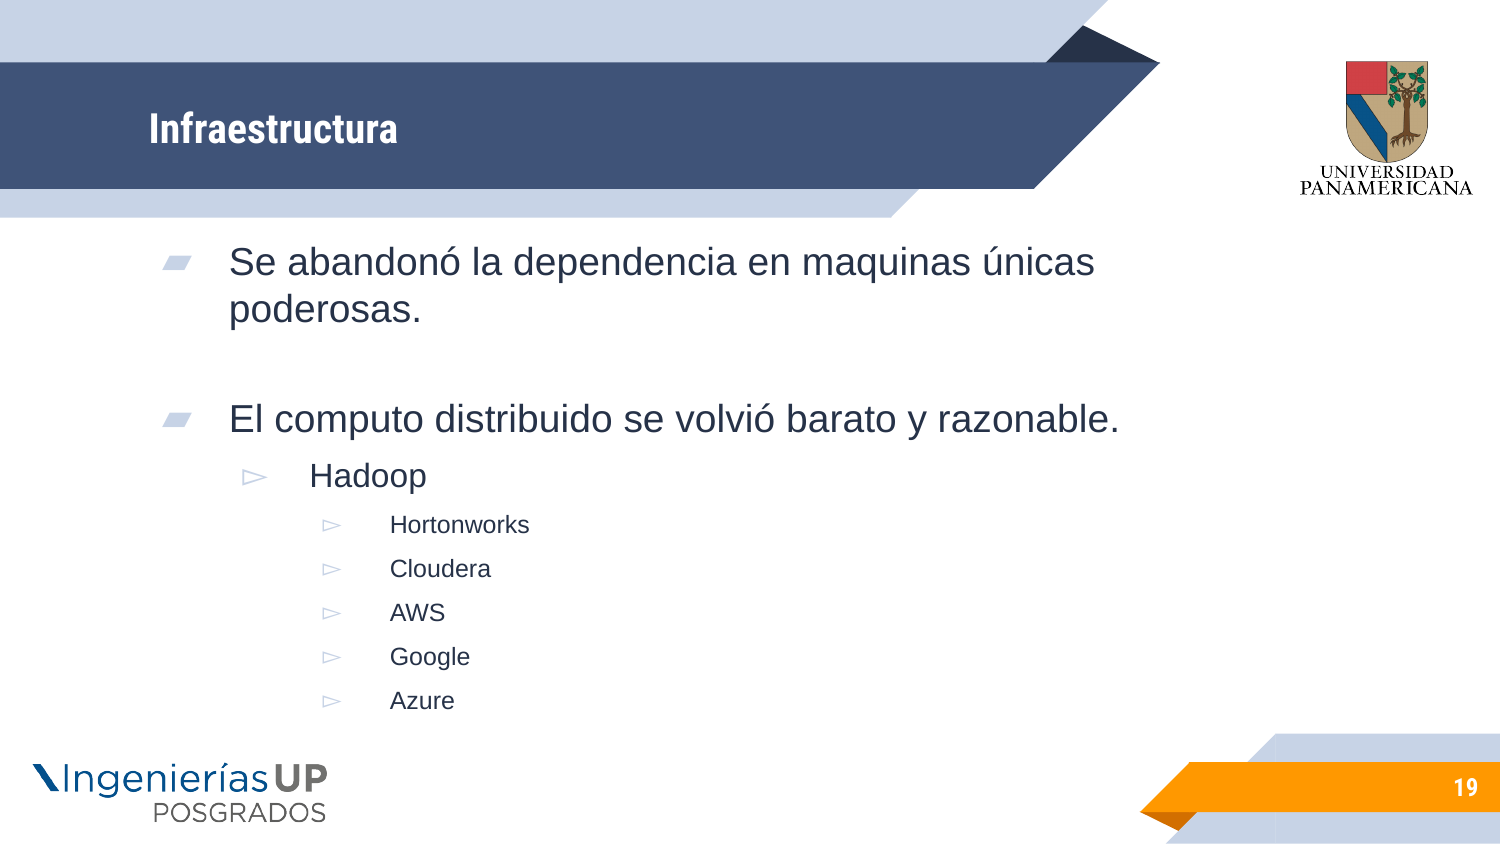

# Infraestructura
Se abandonó la dependencia en maquinas únicas poderosas.

El computo distribuido se volvió barato y razonable.
Hadoop
Hortonworks
Cloudera
AWS
Google
Azure
19